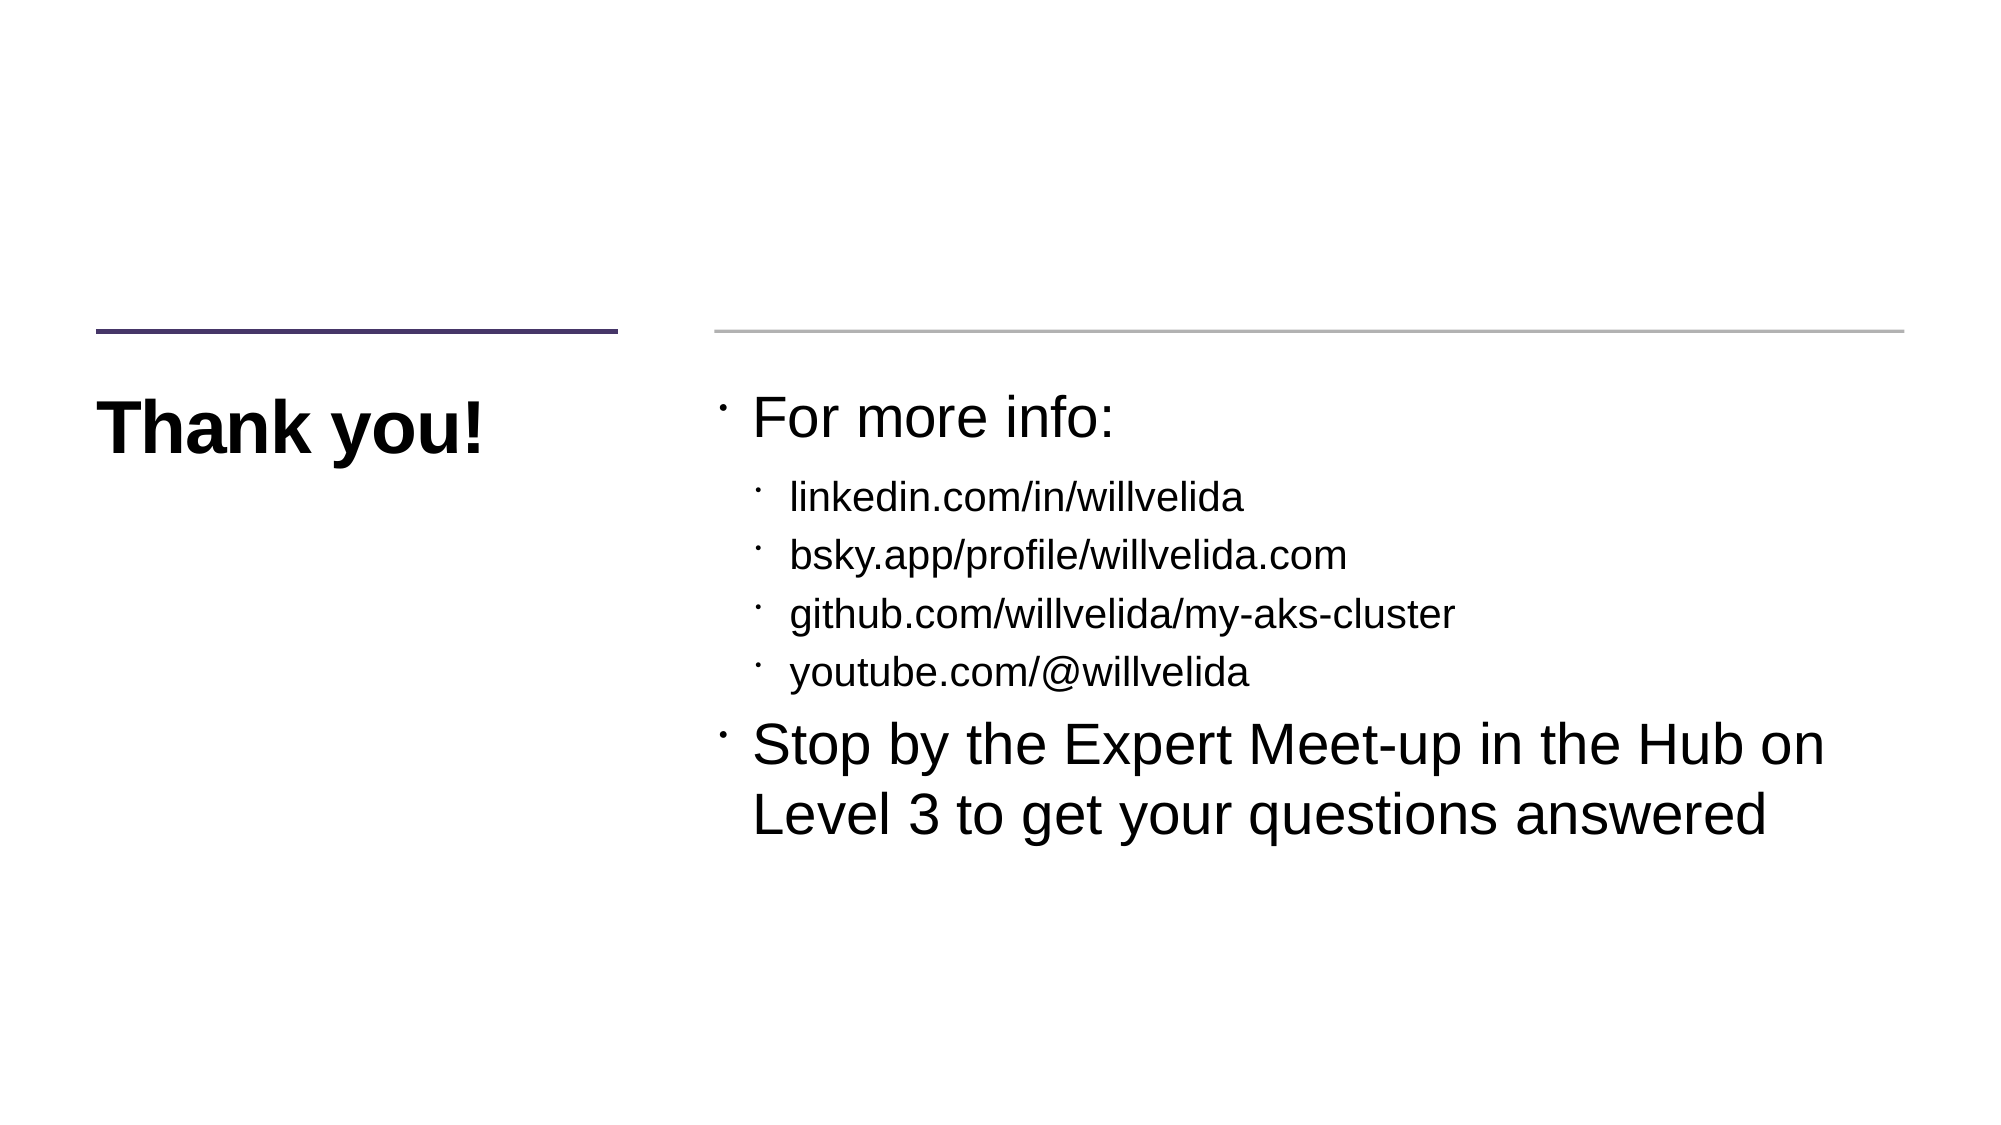

# Thank you!
For more info:
linkedin.com/in/willvelida
bsky.app/profile/willvelida.com
github.com/willvelida/my-aks-cluster
youtube.com/@willvelida
Stop by the Expert Meet-up in the Hub on Level 3 to get your questions answered